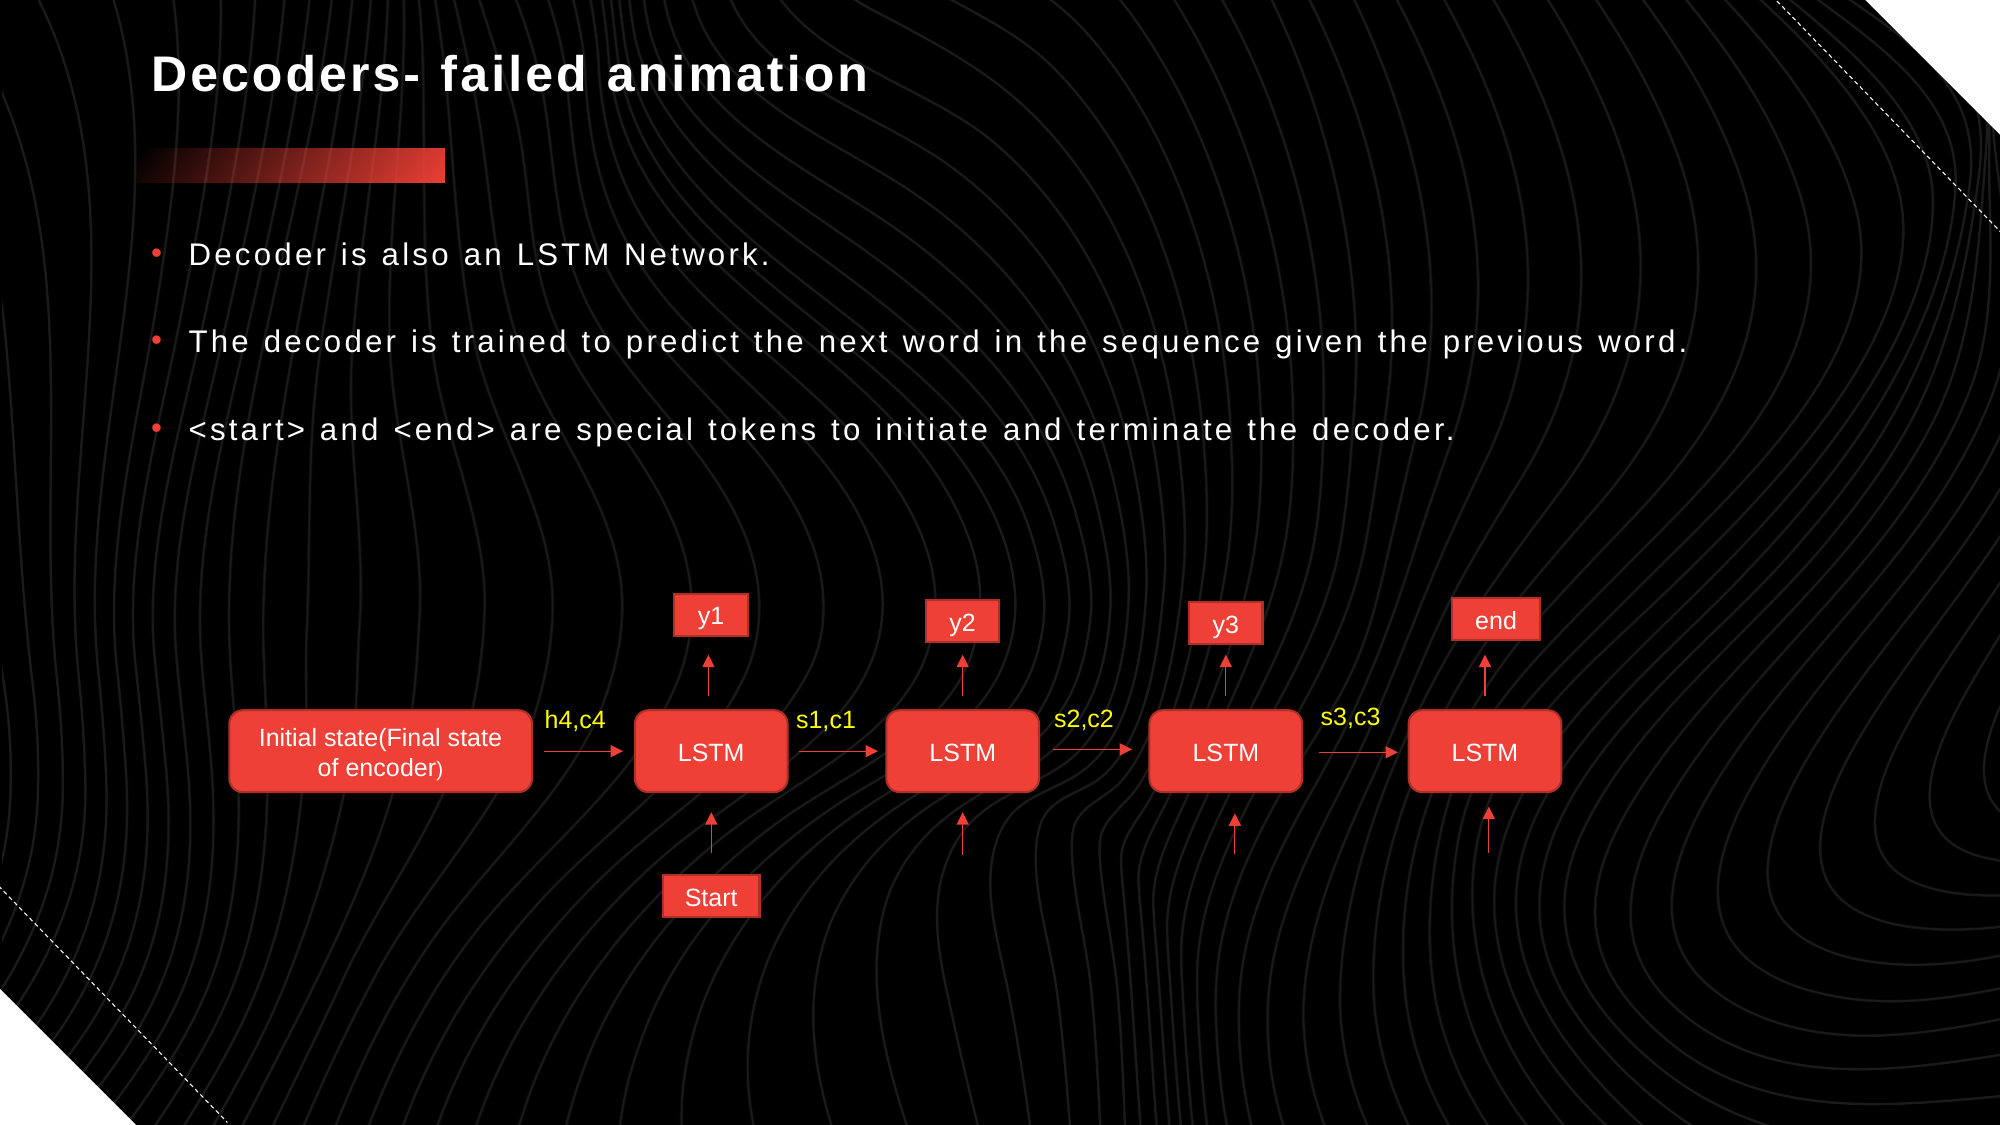

# Decoders- failed animation
Decoder is also an LSTM Network.
The decoder is trained to predict the next word in the sequence given the previous word.
<start> and <end> are special tokens to initiate and terminate the decoder.

y1
end
y2
y3
s3,c3
s2,c2
h4,c4
s1,c1
Initial state(Final state of encoder)
LSTM
LSTM
LSTM
LSTM
Start